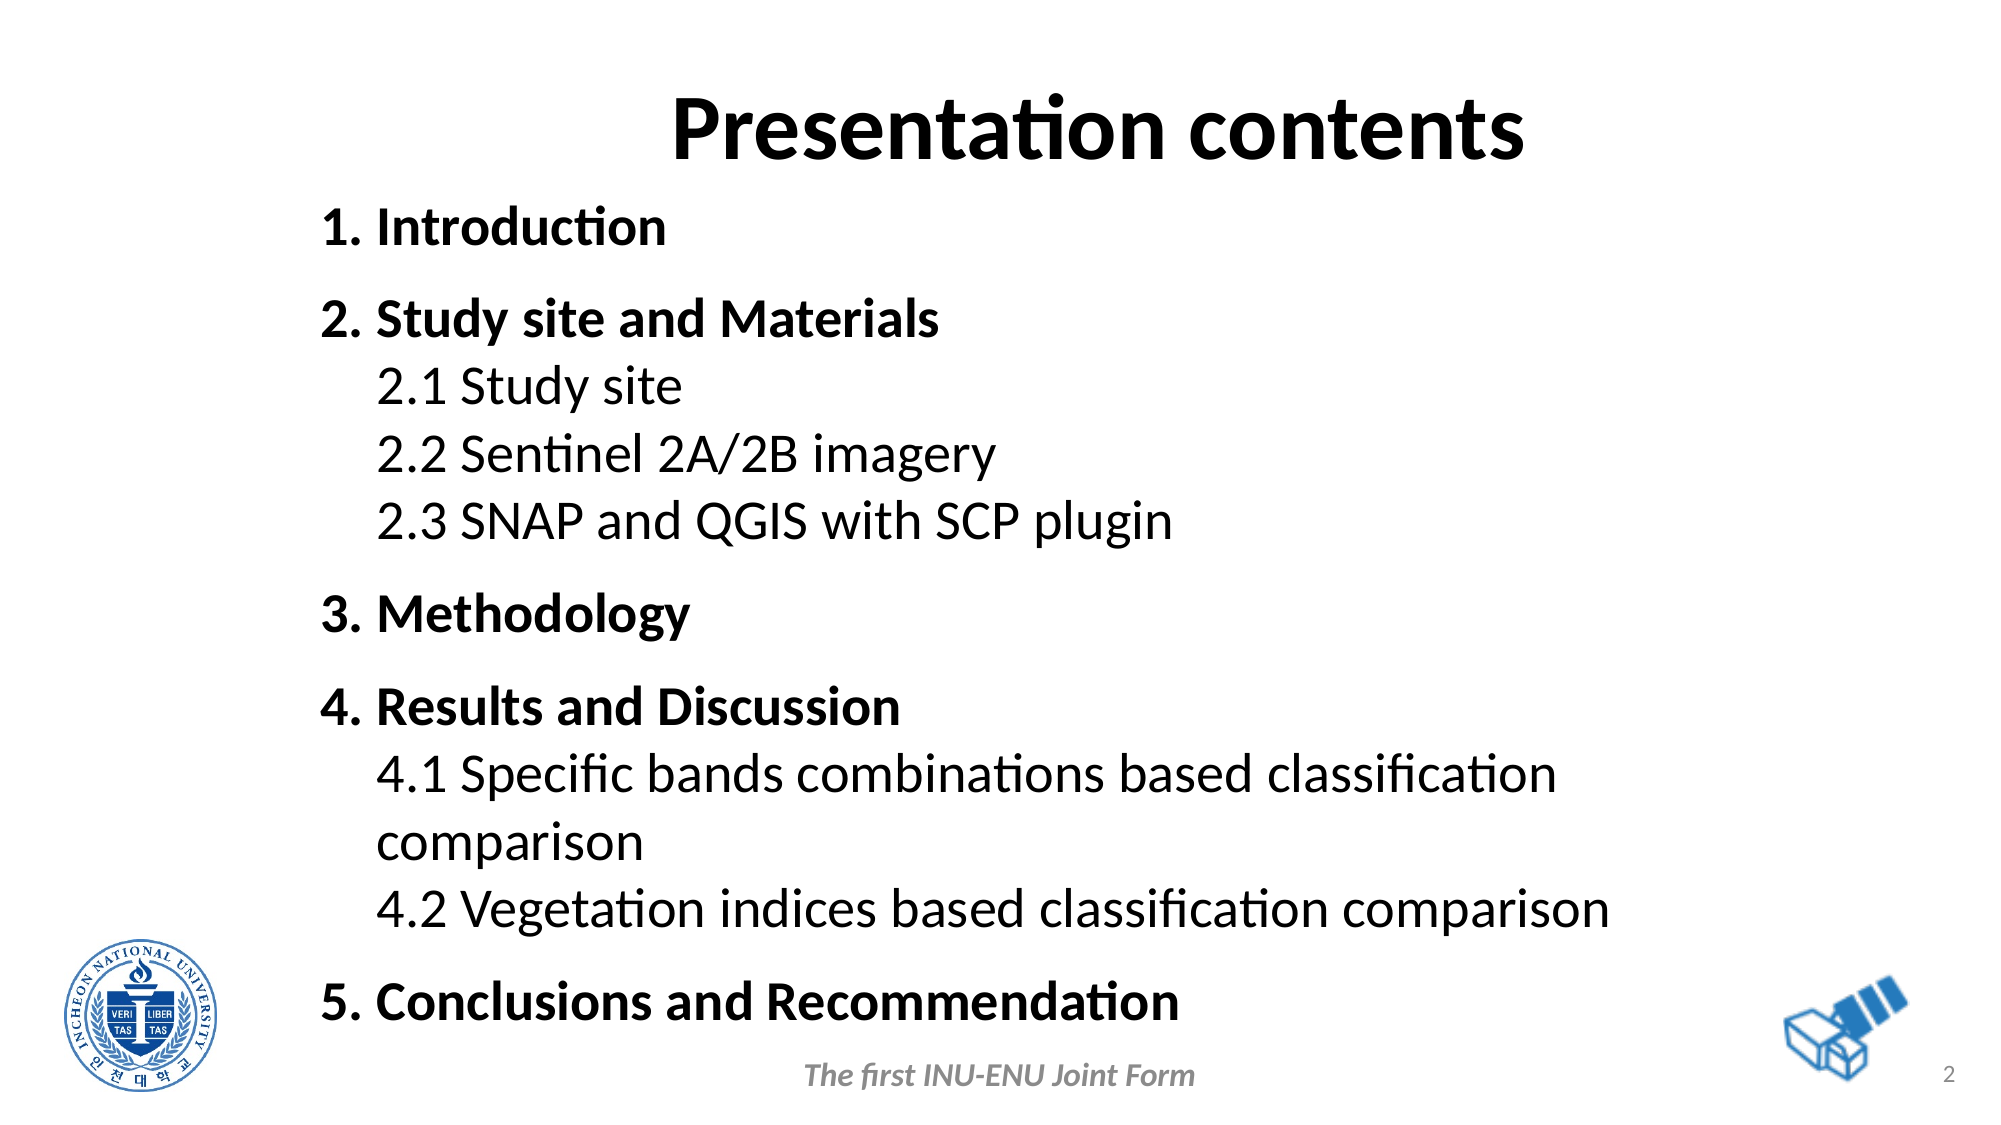

Presentation contents
Introduction
Study site and Materials
2.1 Study site
2.2 Sentinel 2A/2B imagery
2.3 SNAP and QGIS with SCP plugin
Methodology
Results and Discussion
4.1 Specific bands combinations based classification comparison
4.2 Vegetation indices based classification comparison
Conclusions and Recommendation
The first INU-ENU Joint Form
2